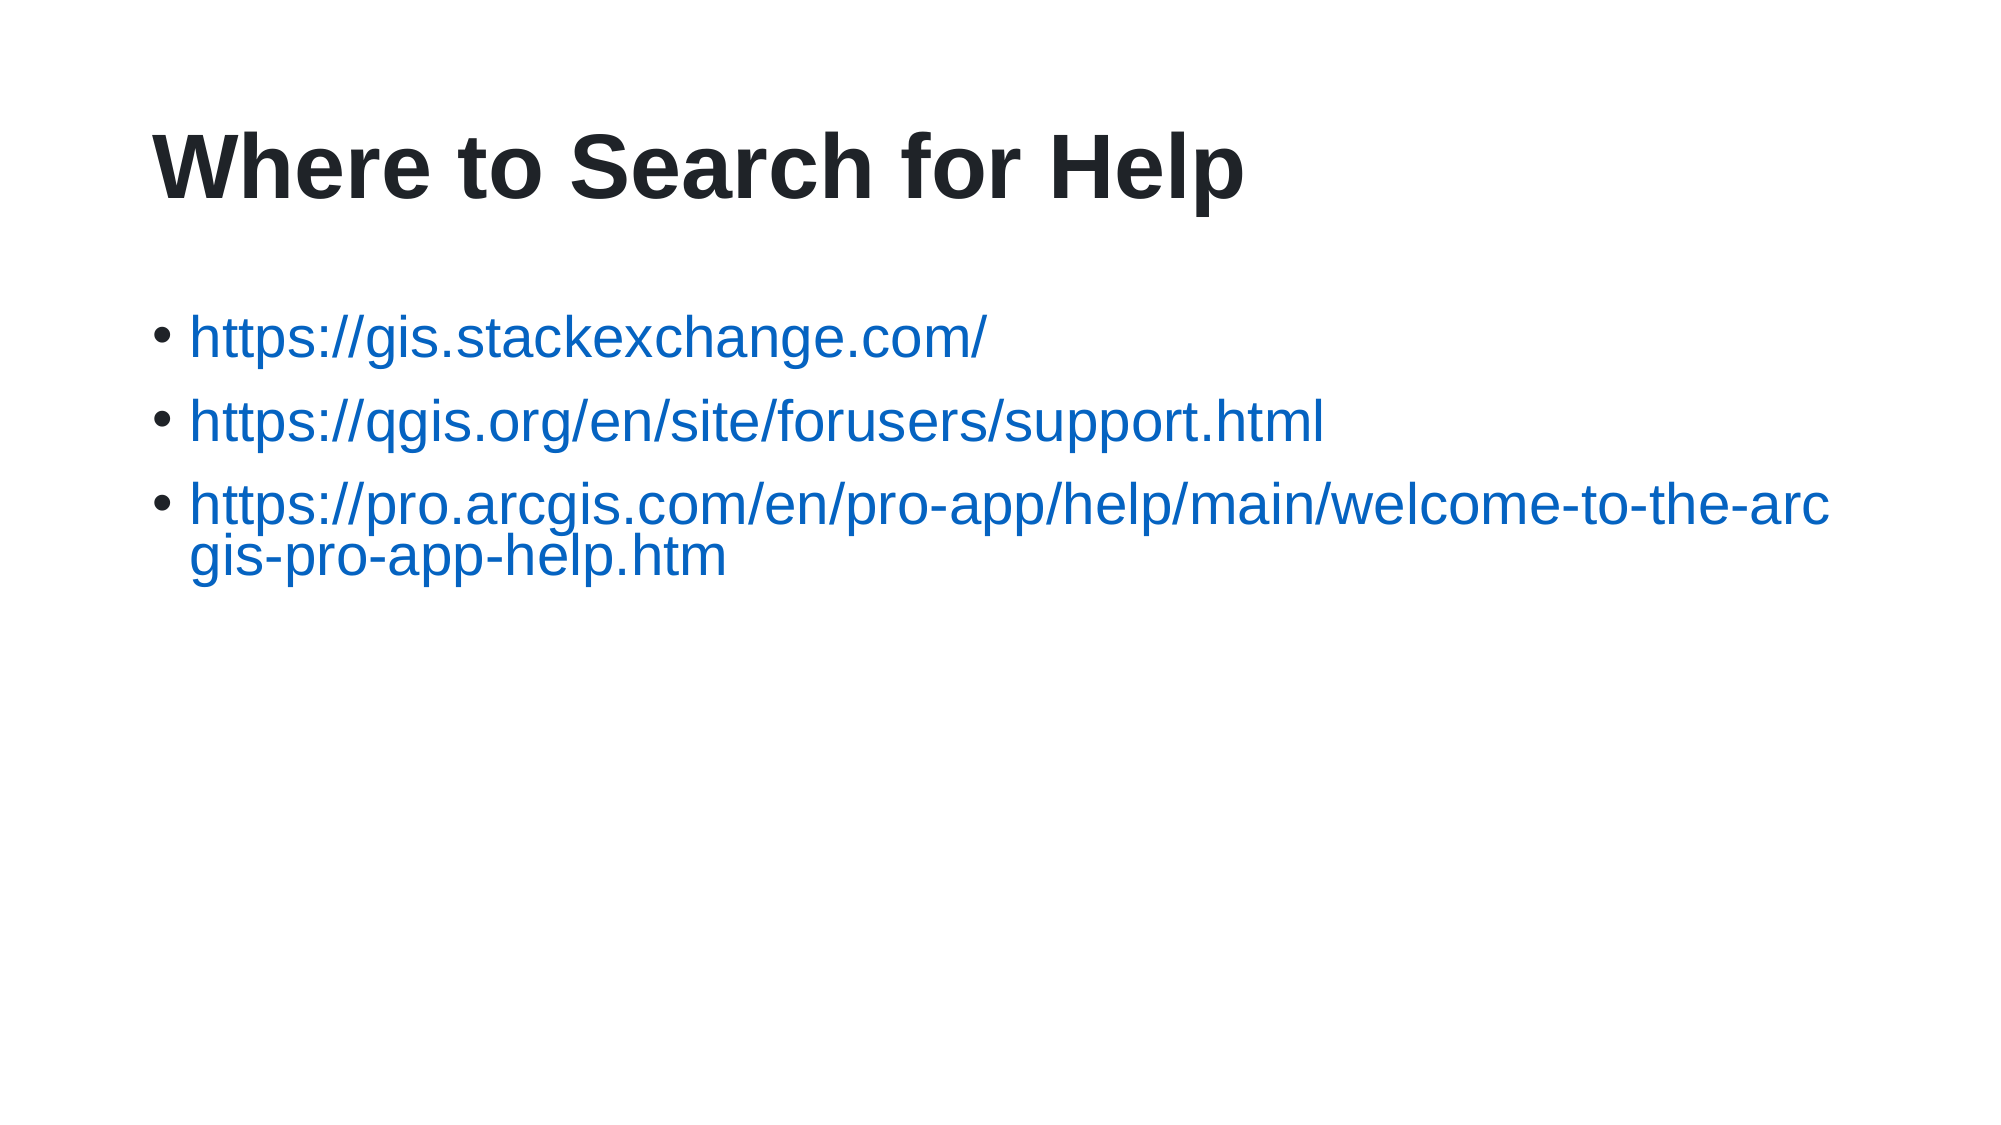

# Where to Search for Help
https://gis.stackexchange.com/
https://qgis.org/en/site/forusers/support.html
https://pro.arcgis.com/en/pro-app/help/main/welcome-to-the-arcgis-pro-app-help.htm